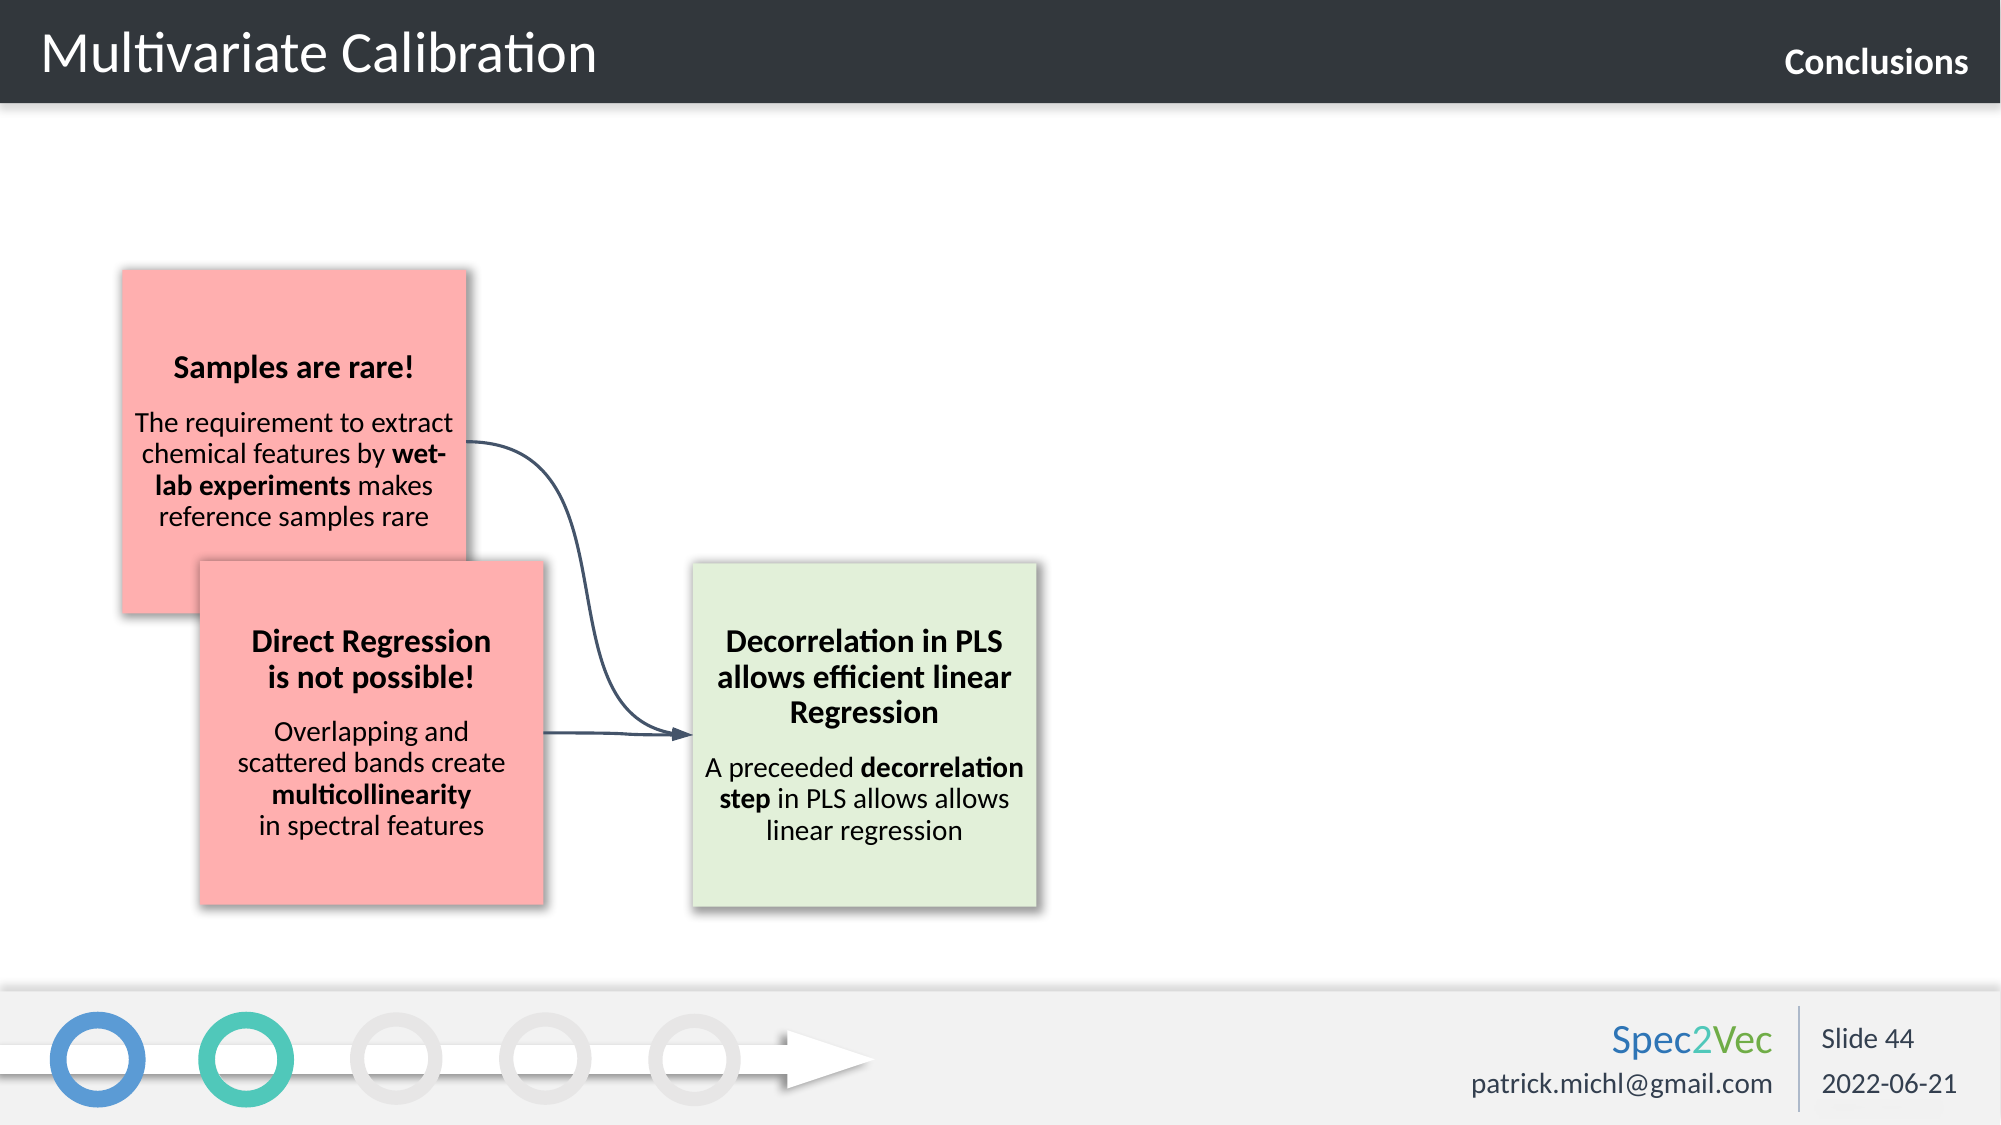

Multivariate Calibration
Conclusions
Samples are rare!
The requirement to extract chemical features by wet-lab experiments makes reference samples rare
Direct Regression
is not possible!
Overlapping and
scattered bands create multicollinearity
in spectral features
Decorrelation in PLS
allows efficient linear Regression
A preceeded decorrelation step in PLS allows allows
linear regression